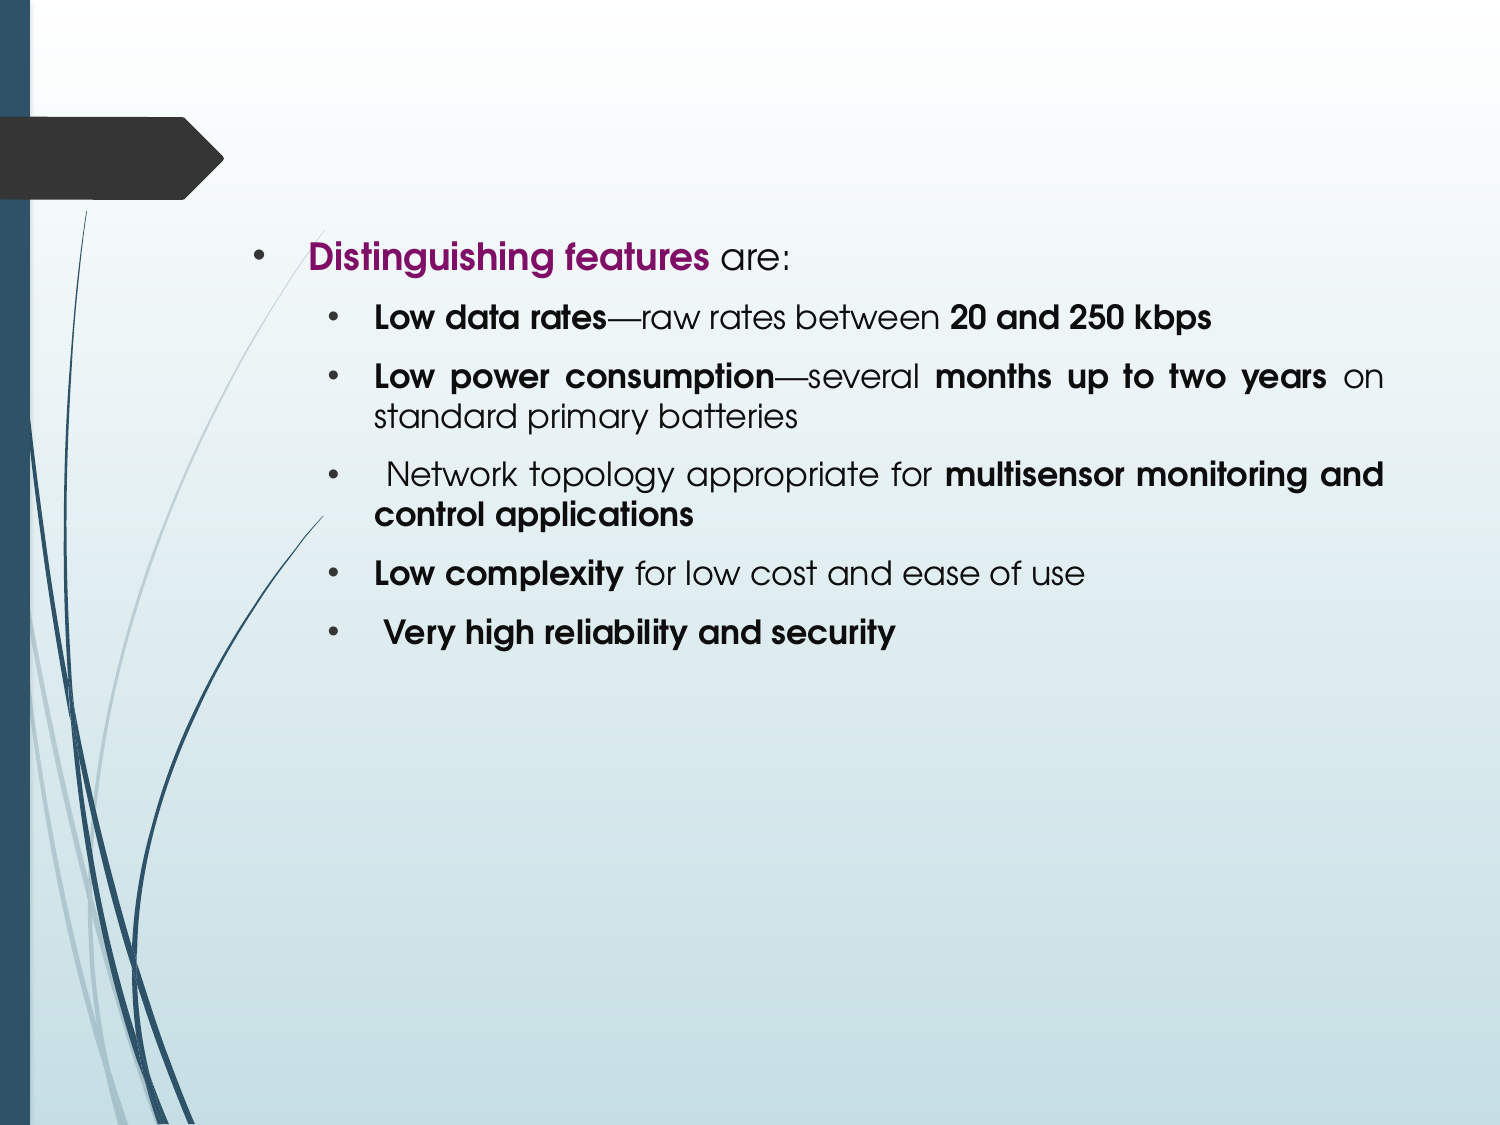

Distinguishing features are:
Low data rates—raw rates between 20 and 250 kbps
Low power consumption—several months up to two years on standard primary batteries
 Network topology appropriate for multisensor monitoring and control applications
Low complexity for low cost and ease of use
 Very high reliability and security